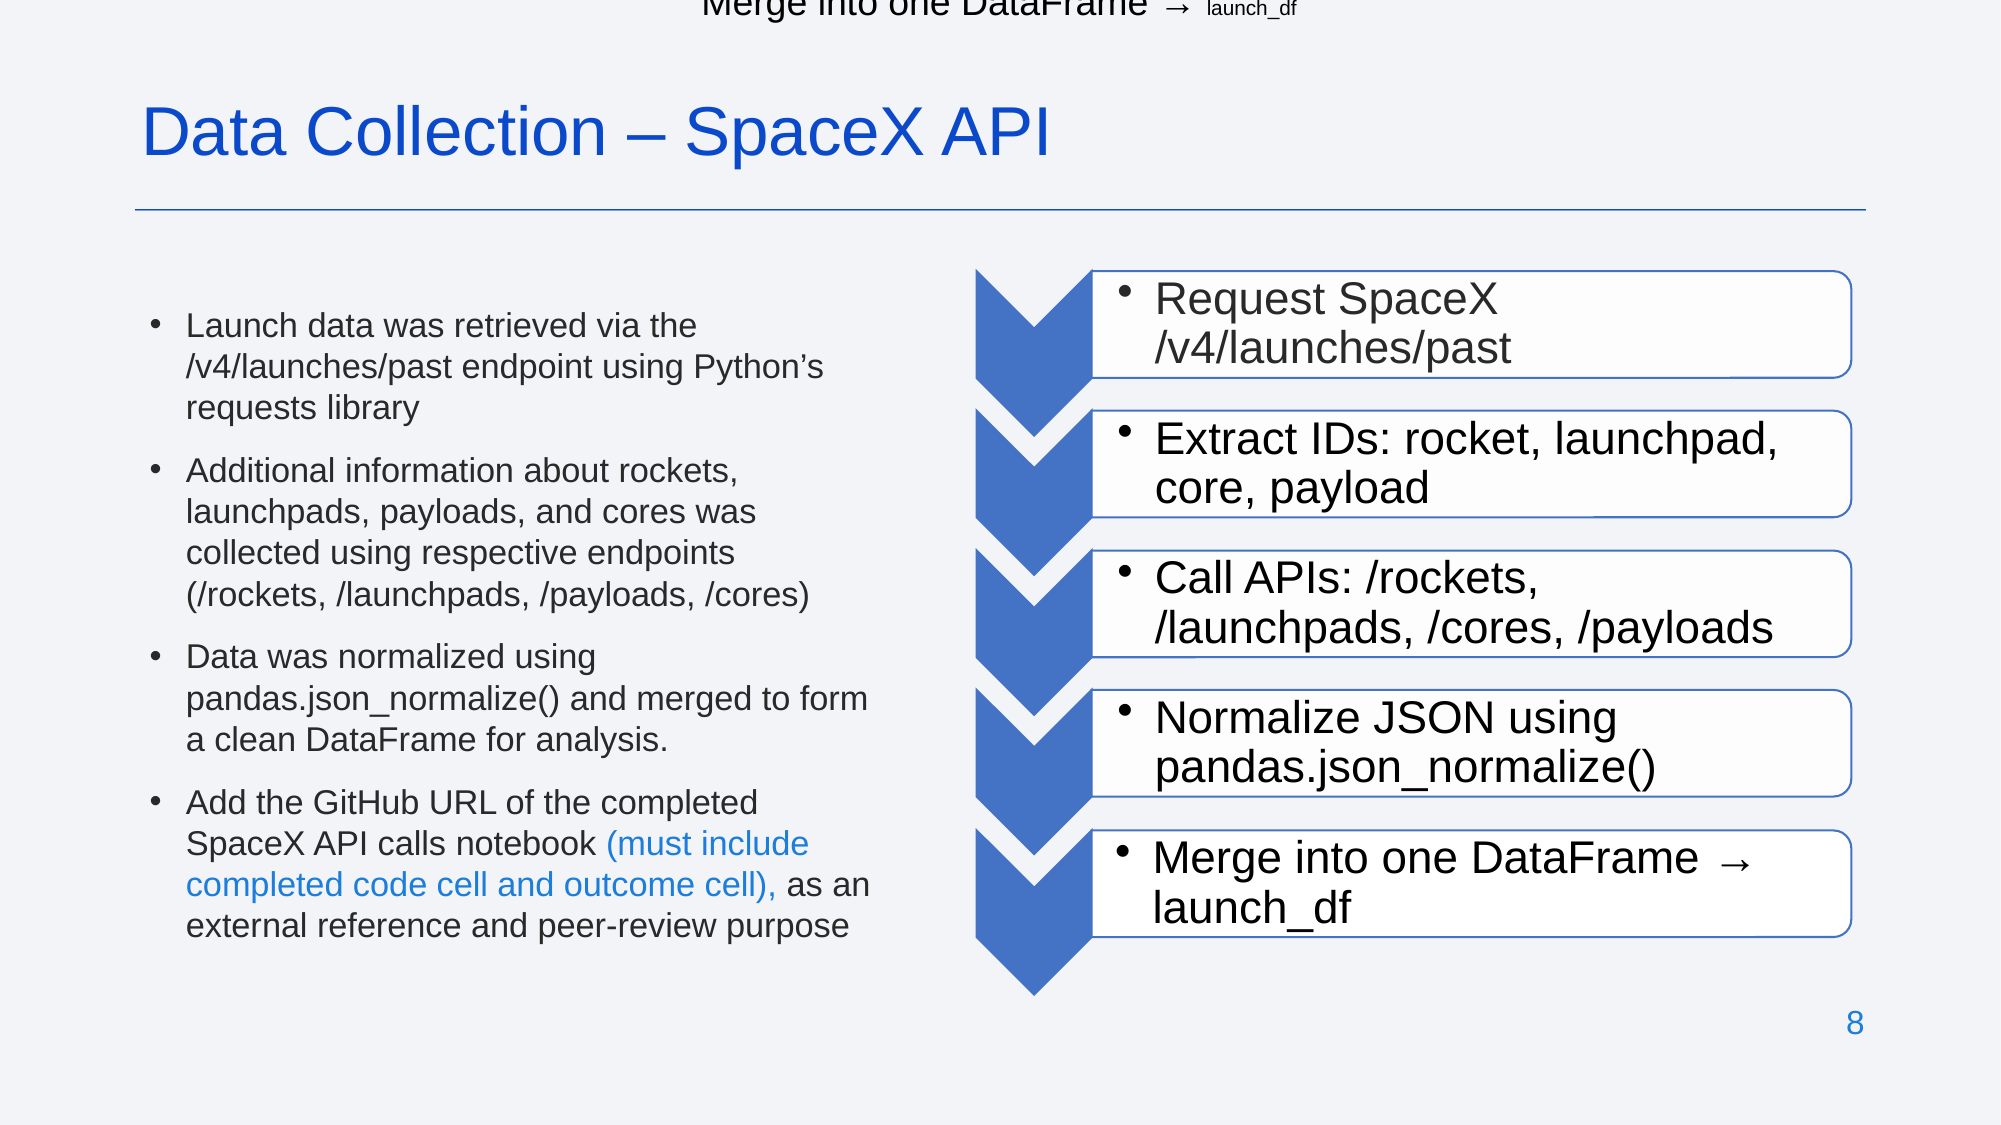

Merge into one DataFrame → launch_df
Data Collection – SpaceX API

Request SpaceX /v4/launches/past

Extract IDs: rocket, launchpad, core, payload

Call APIs: /rockets, /launchpads, /cores, /payloads

Normalize JSON using pandas.json_normalize()
Launch data was retrieved via the /v4/launches/past endpoint using Python’s requests library
Additional information about rockets, launchpads, payloads, and cores was collected using respective endpoints (/rockets, /launchpads, /payloads, /cores)
Data was normalized using pandas.json_normalize() and merged to form a clean DataFrame for analysis.
Add the GitHub URL of the completed SpaceX API calls notebook (must include completed code cell and outcome cell), as an external reference and peer-review purpose

Merge into one DataFrame → launch_df
8